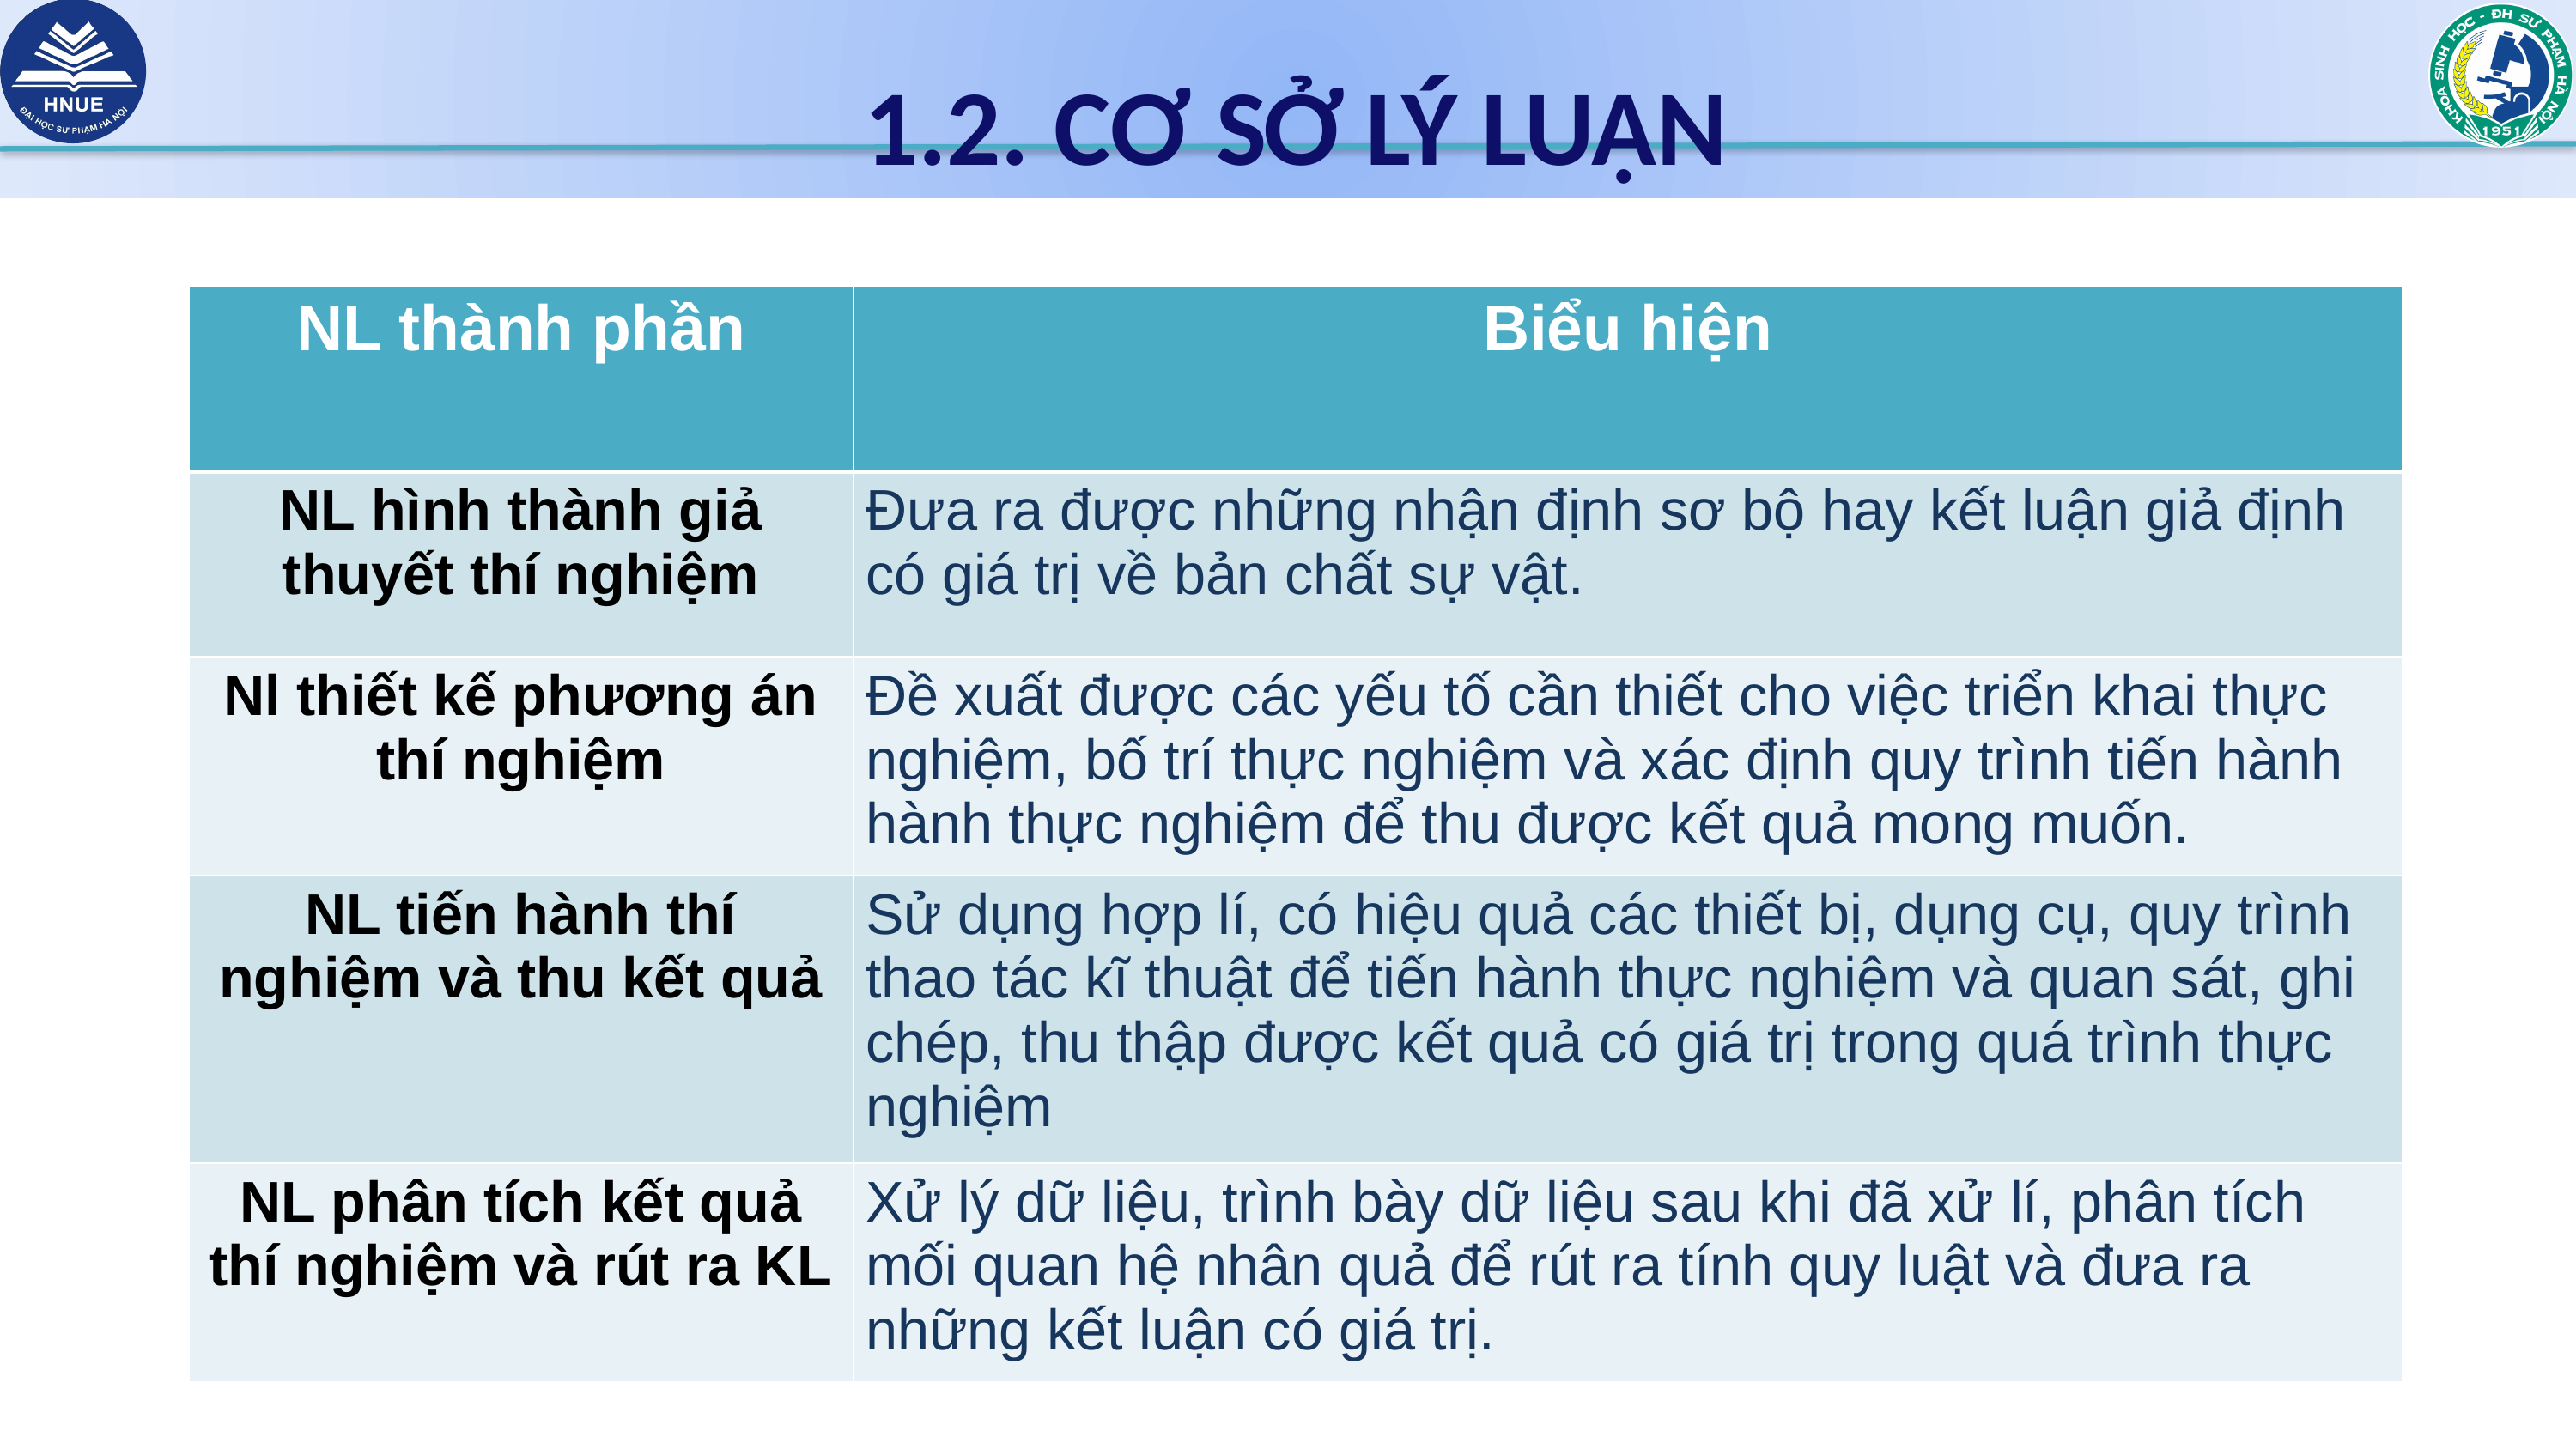

1.2. CƠ SỞ LÝ LUẬN
| NL thành phần | Biểu hiện |
| --- | --- |
| NL hình thành giả thuyết thí nghiệm | Đưa ra được những nhận định sơ bộ hay kết luận giả định có giá trị về bản chất sự vật. |
| Nl thiết kế phương án thí nghiệm | Đề xuất được các yếu tố cần thiết cho việc triển khai thực nghiệm, bố trí thực nghiệm và xác định quy trình tiến hành hành thực nghiệm để thu được kết quả mong muốn. |
| NL tiến hành thí nghiệm và thu kết quả | Sử dụng hợp lí, có hiệu quả các thiết bị, dụng cụ, quy trình thao tác kĩ thuật để tiến hành thực nghiệm và quan sát, ghi chép, thu thập được kết quả có giá trị trong quá trình thực nghiệm |
| NL phân tích kết quả thí nghiệm và rút ra KL | Xử lý dữ liệu, trình bày dữ liệu sau khi đã xử lí, phân tích mối quan hệ nhân quả để rút ra tính quy luật và đưa ra những kết luận có giá trị. |